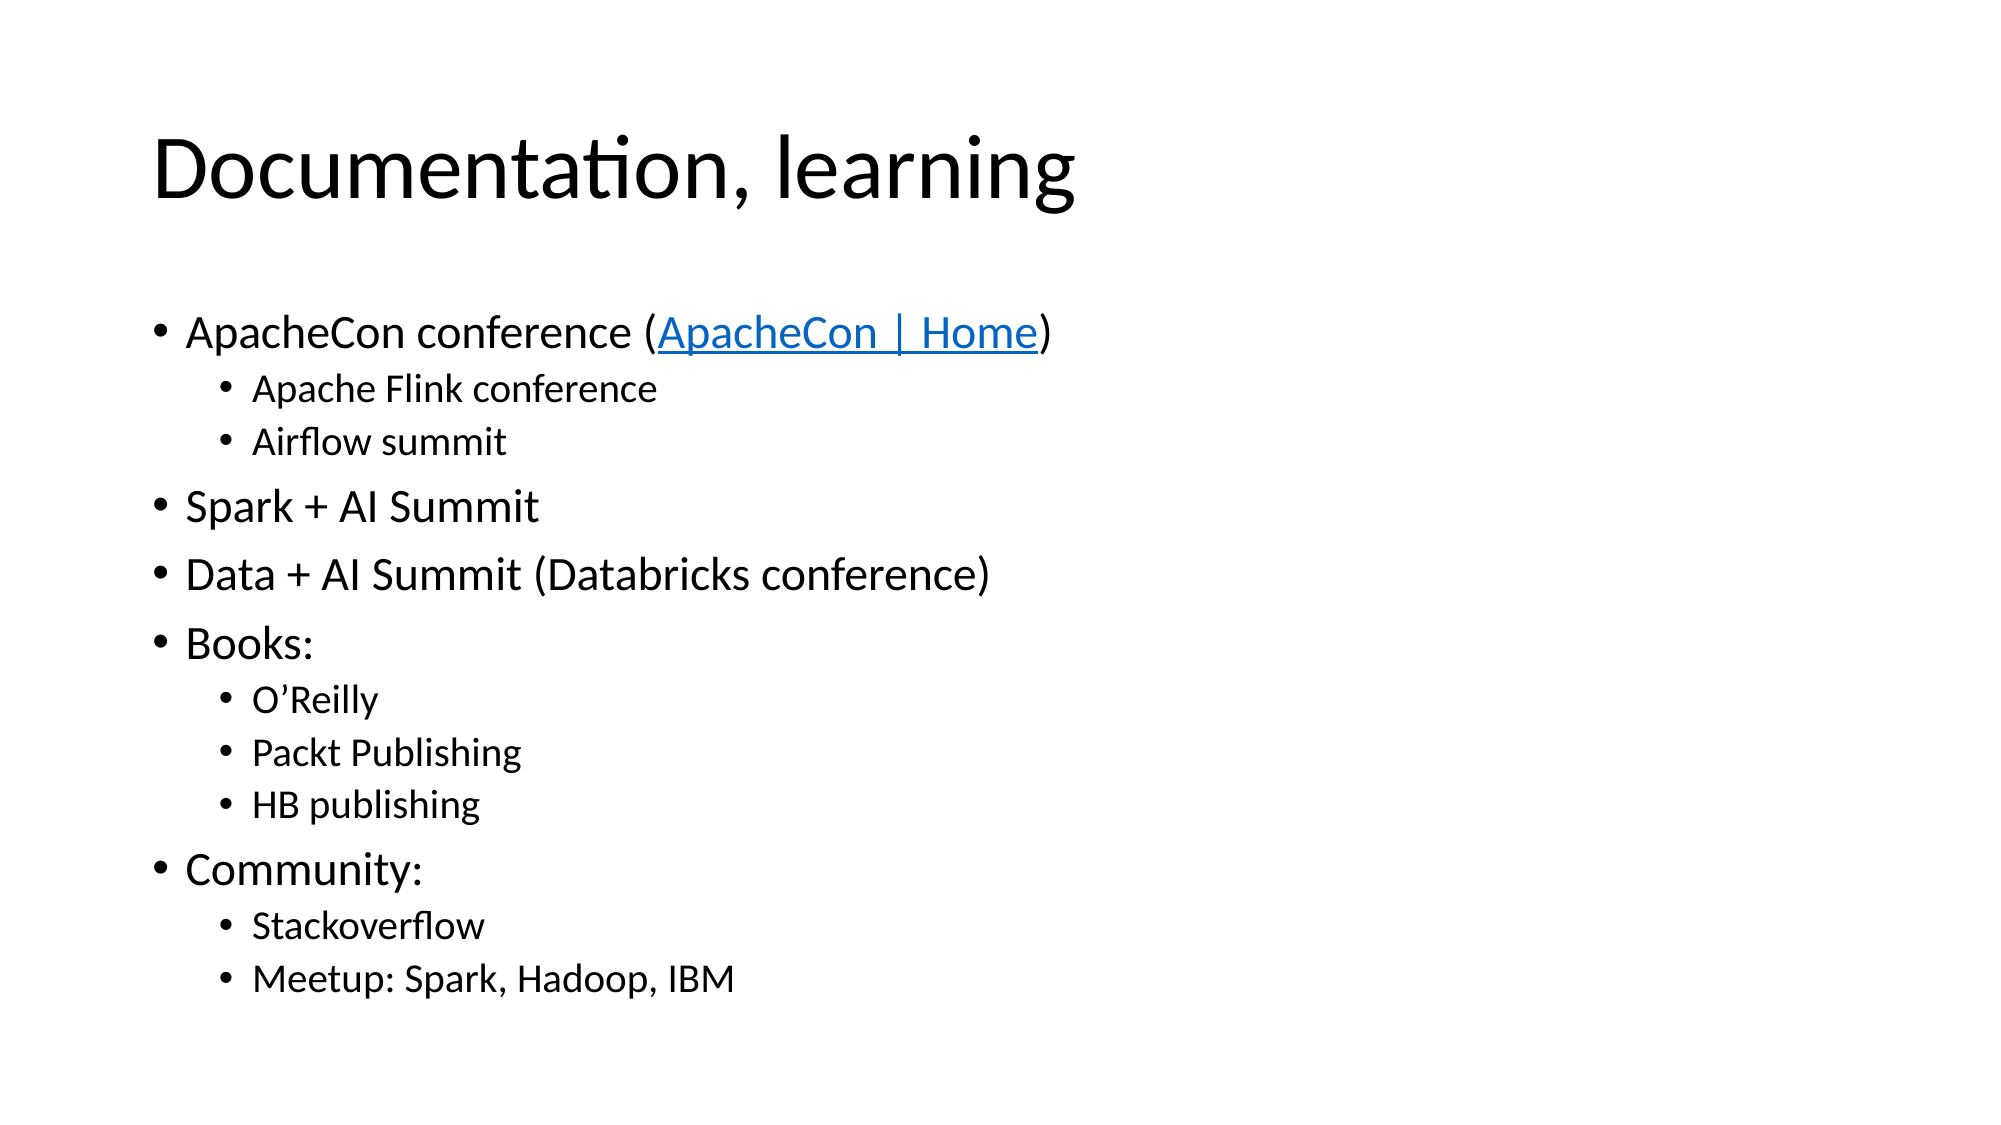

# Documentation, learning
ApacheCon conference (ApacheCon | Home)
Apache Flink conference
Airflow summit
Spark + AI Summit
Data + AI Summit (Databricks conference)
Books:
O’Reilly
Packt Publishing
HB publishing
Community:
Stackoverflow
Meetup: Spark, Hadoop, IBM